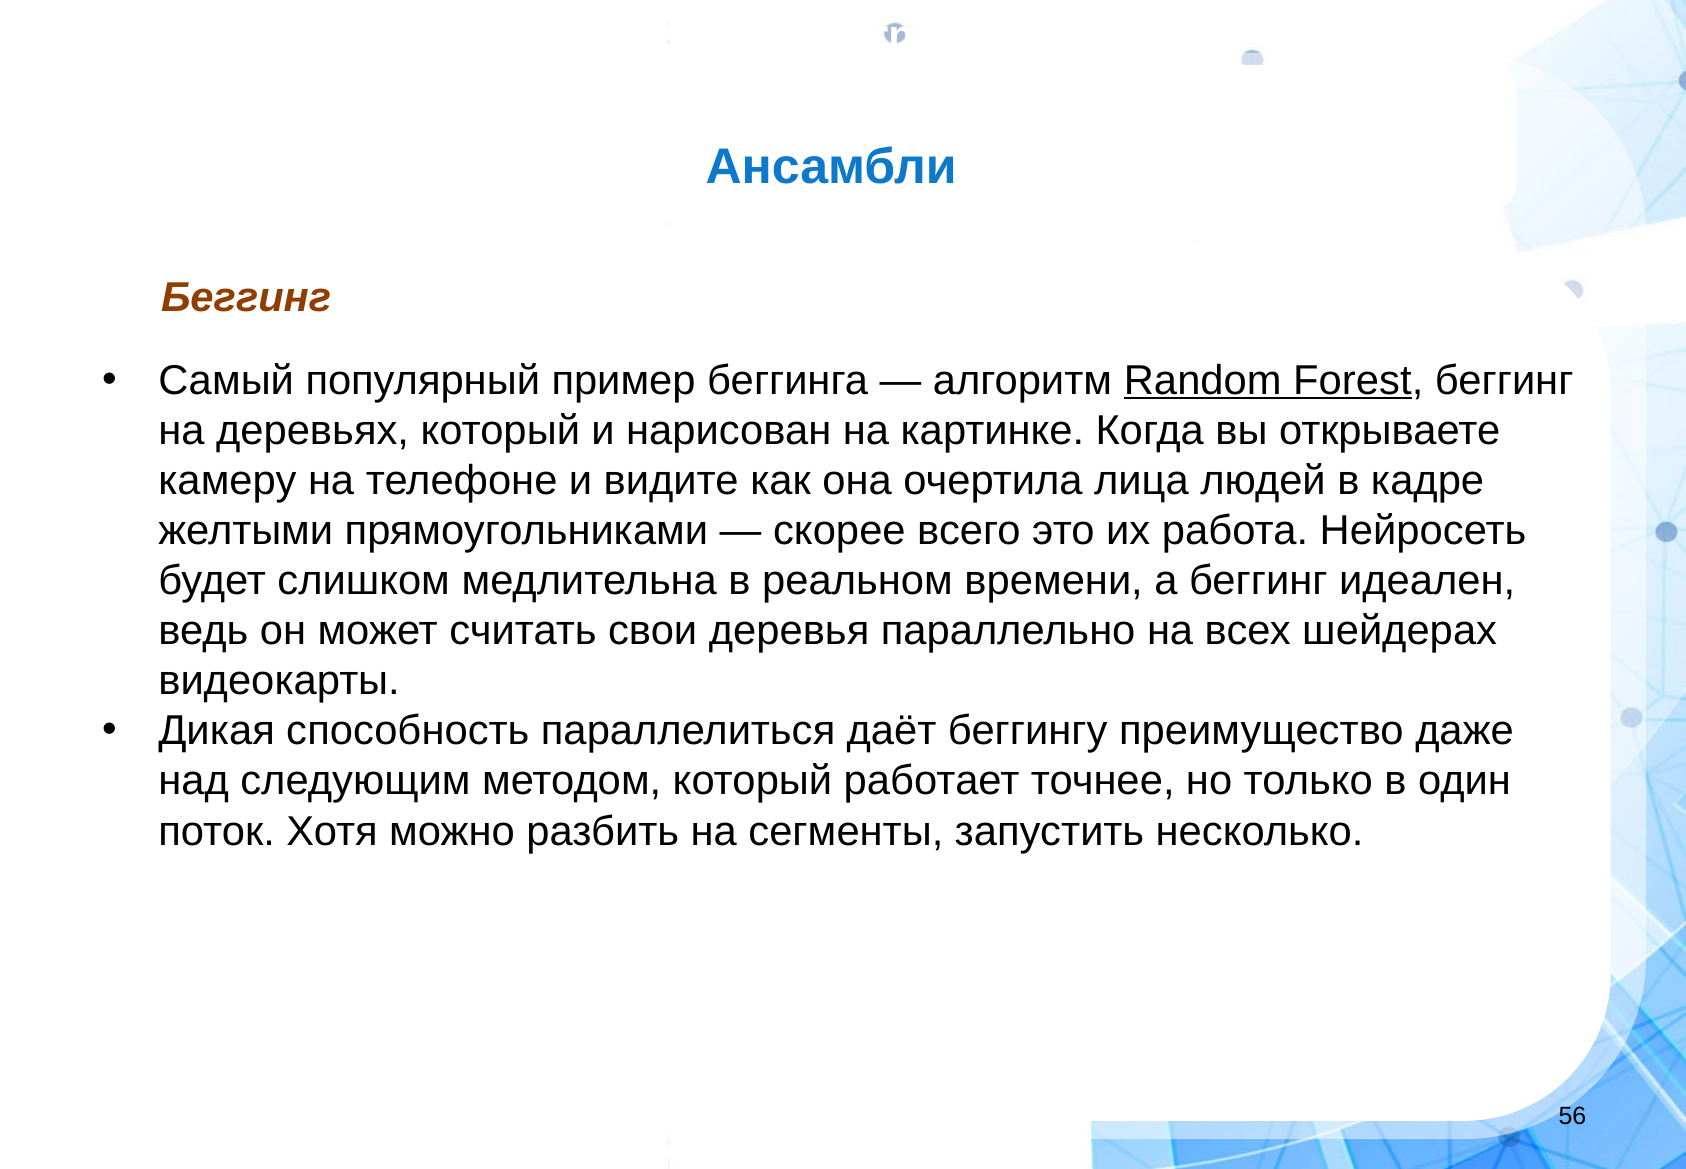

Machine Learning

Ансамбли

Беггинг
Самый популярный пример беггинга — алгоритм Random Forest, беггинг на деревьях, который и нарисован на картинке. Когда вы открываете камеру на телефоне и видите как она очертила лица людей в кадре желтыми прямоугольниками — скорее всего это их работа. Нейросеть будет слишком медлительна в реальном времени, а беггинг идеален, ведь он может считать свои деревья параллельно на всех шейдерах видеокарты.
Дикая способность параллелиться даёт беггингу преимущество даже над следующим методом, который работает точнее, но только в один поток. Хотя можно разбить на сегменты, запустить несколько.
56